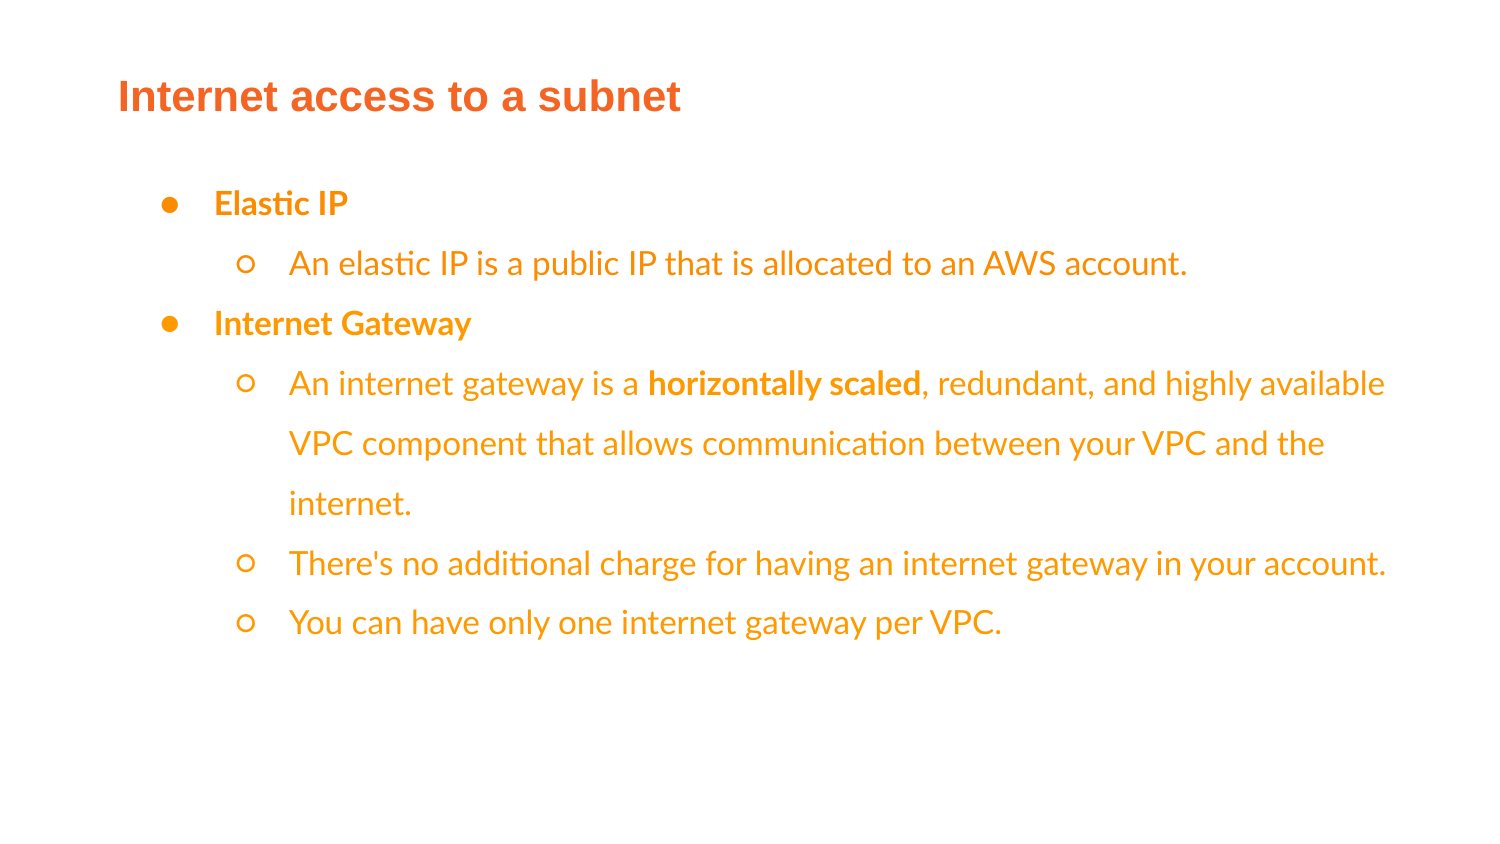

Internet access to a subnet
Elastic IP
An elastic IP is a public IP that is allocated to an AWS account.
Internet Gateway
An internet gateway is a horizontally scaled, redundant, and highly available VPC component that allows communication between your VPC and the internet.
There's no additional charge for having an internet gateway in your account.
You can have only one internet gateway per VPC.